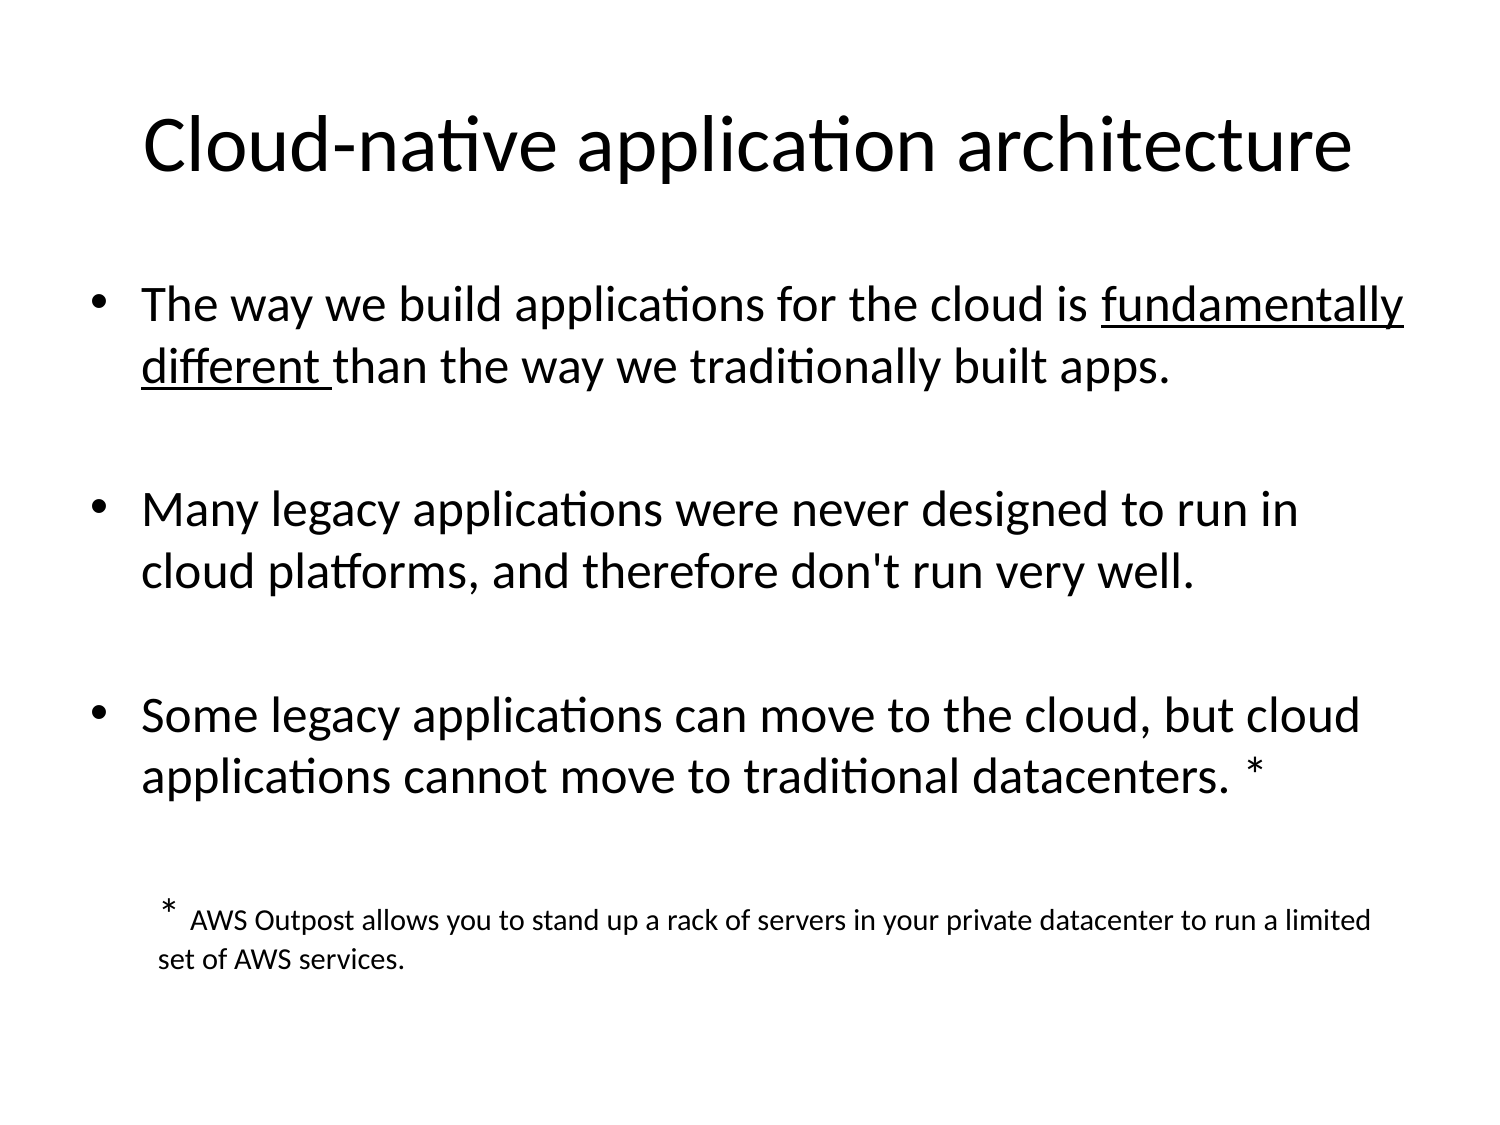

# Cloud-native application architecture
The way we build applications for the cloud is fundamentally different than the way we traditionally built apps.

Many legacy applications were never designed to run in cloud platforms, and therefore don't run very well.

Some legacy applications can move to the cloud, but cloud applications cannot move to traditional datacenters. *

* AWS Outpost allows you to stand up a rack of servers in your private datacenter to run a limited set of AWS services.